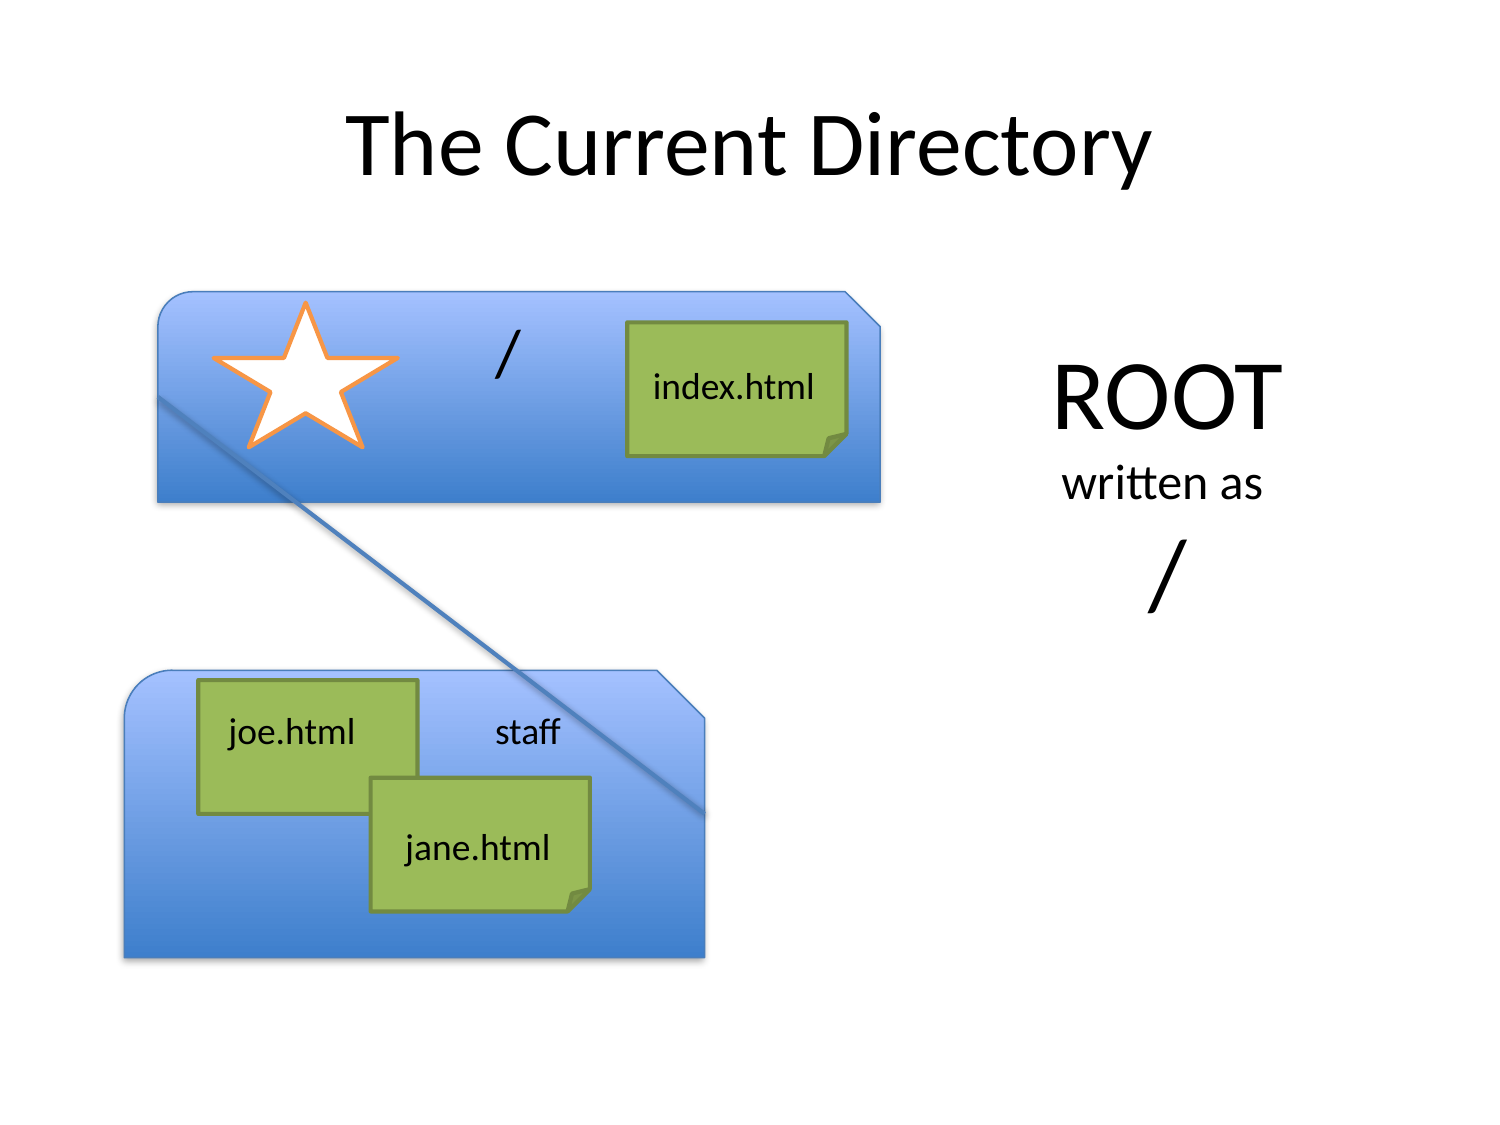

# The Current Directory

/

ROOT
written as
/
index.html

staff
joe.html

jane.html